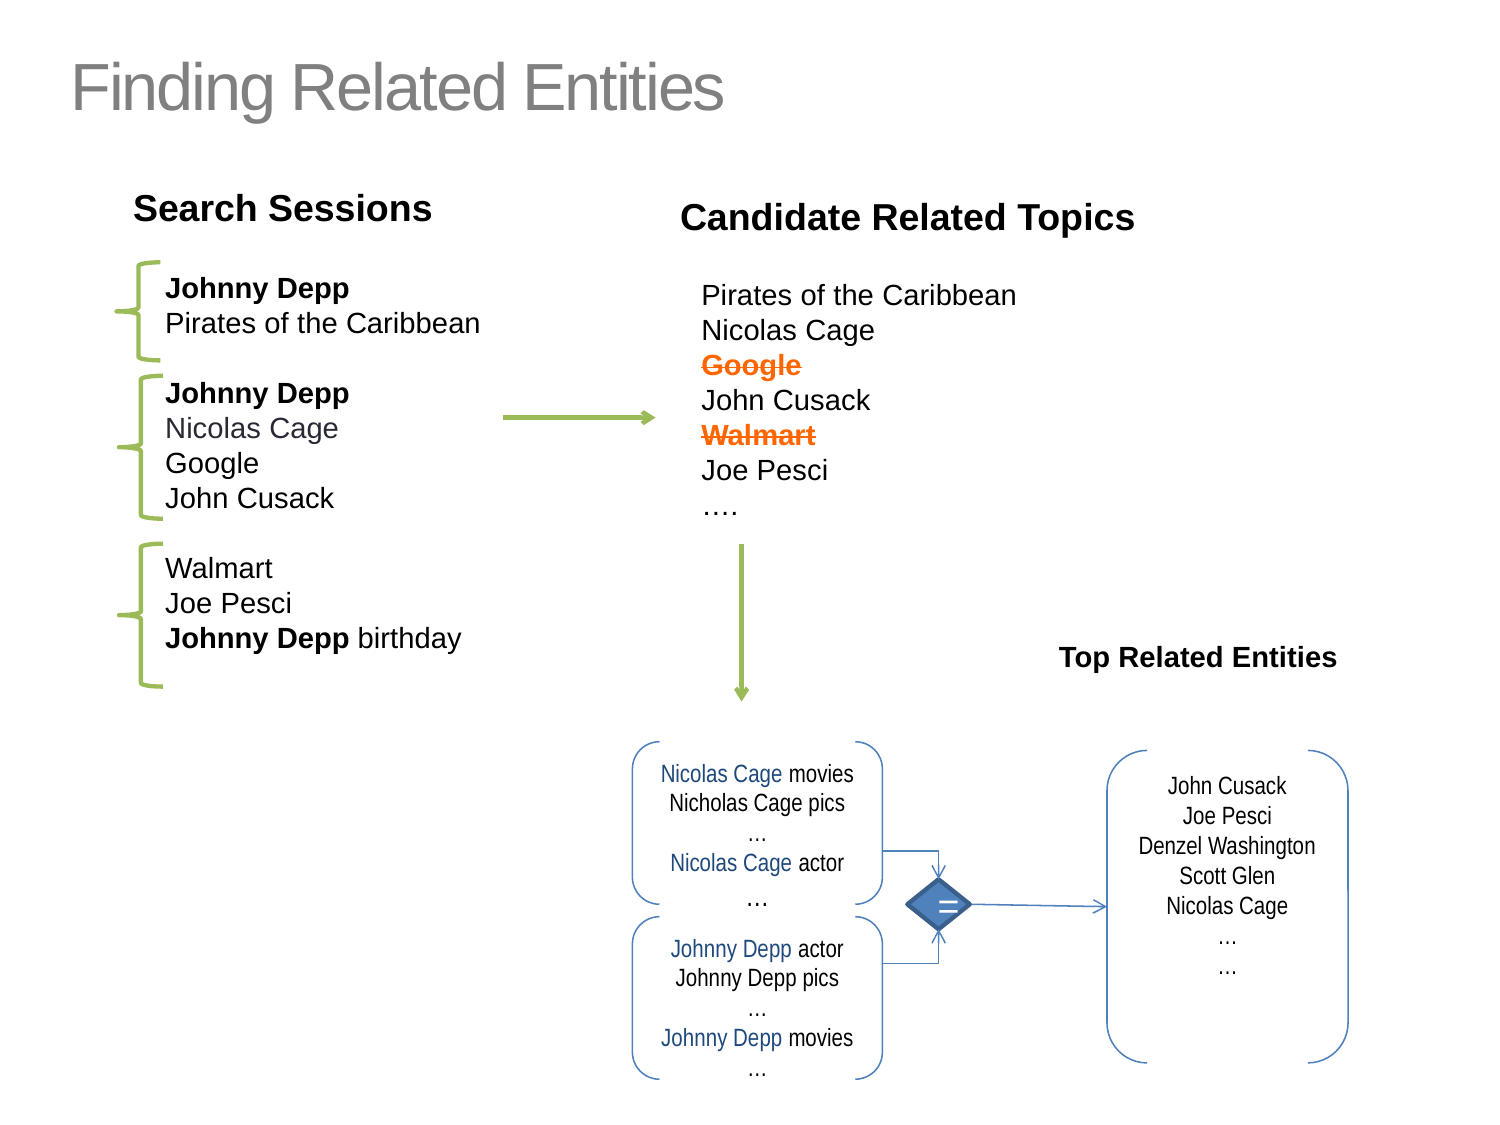

# Finding Related Entities
Search Sessions
Candidate Related Topics

Johnny Depp
Pirates of the Caribbean

Johnny Depp
Nicolas Cage
Google
John Cusack

Walmart
Joe Pesci
Johnny Depp birthday

Pirates of the Caribbean
Nicolas Cage
Google
John Cusack
Walmart
Joe Pesci
….

Top Related Entities
John Cusack
Joe Pesci
Denzel Washington
Scott Glen
Nicolas Cage
…
…

Nicolas Cage movies
Nicholas Cage pics
…
Nicolas Cage actor
…
Johnny Depp actor
Johnny Depp pics
…
Johnny Depp movies
…

=